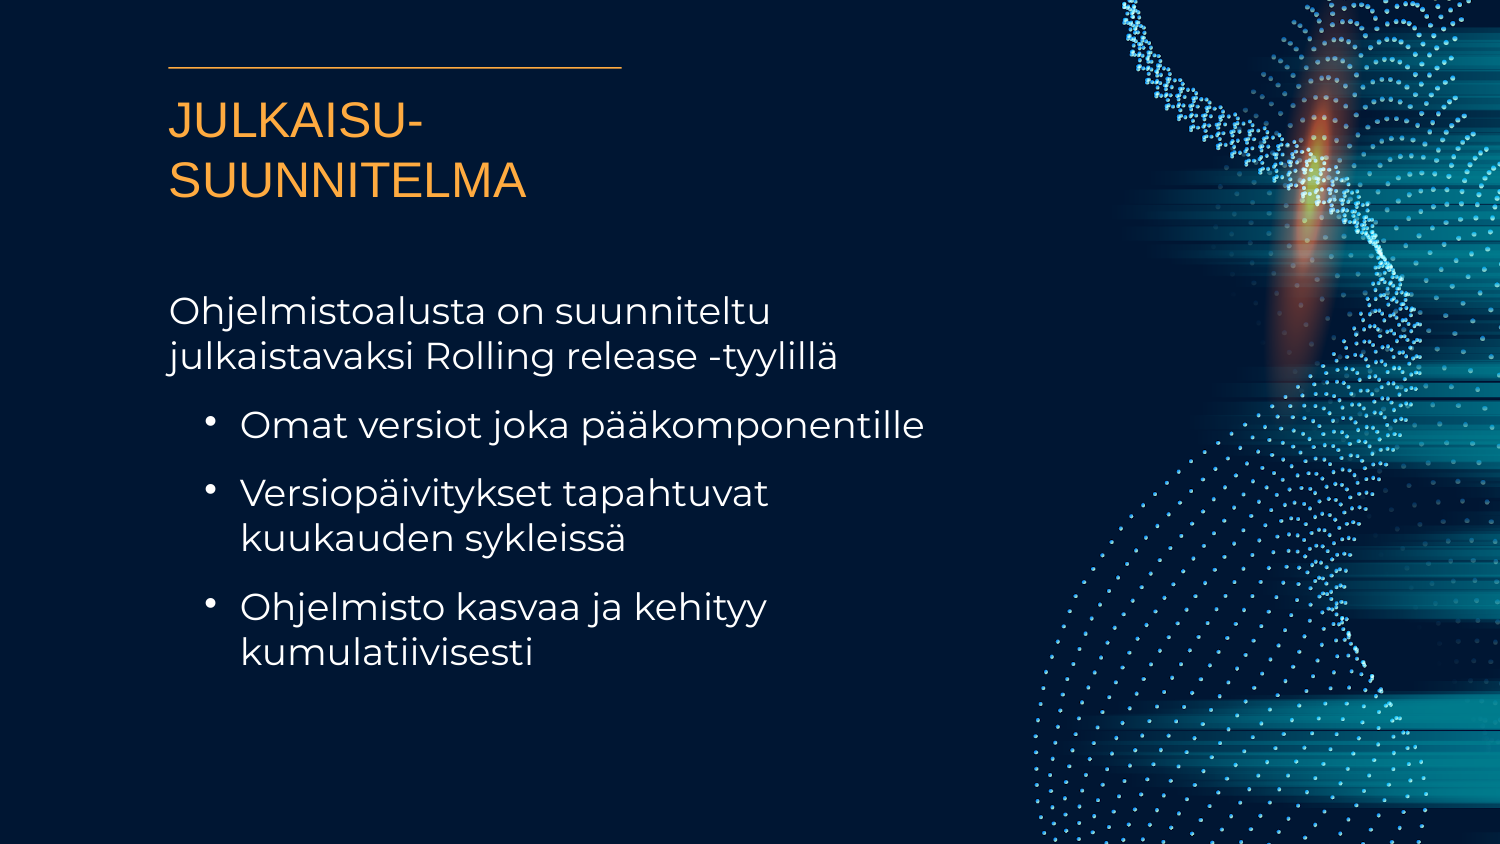

# JULKAISU- SUUNNITELMA
Ohjelmistoalusta on suunniteltu julkaistavaksi Rolling release -tyylillä
Omat versiot joka pääkomponentille
Versiopäivitykset tapahtuvat kuukauden sykleissä
Ohjelmisto kasvaa ja kehityy kumulatiivisesti